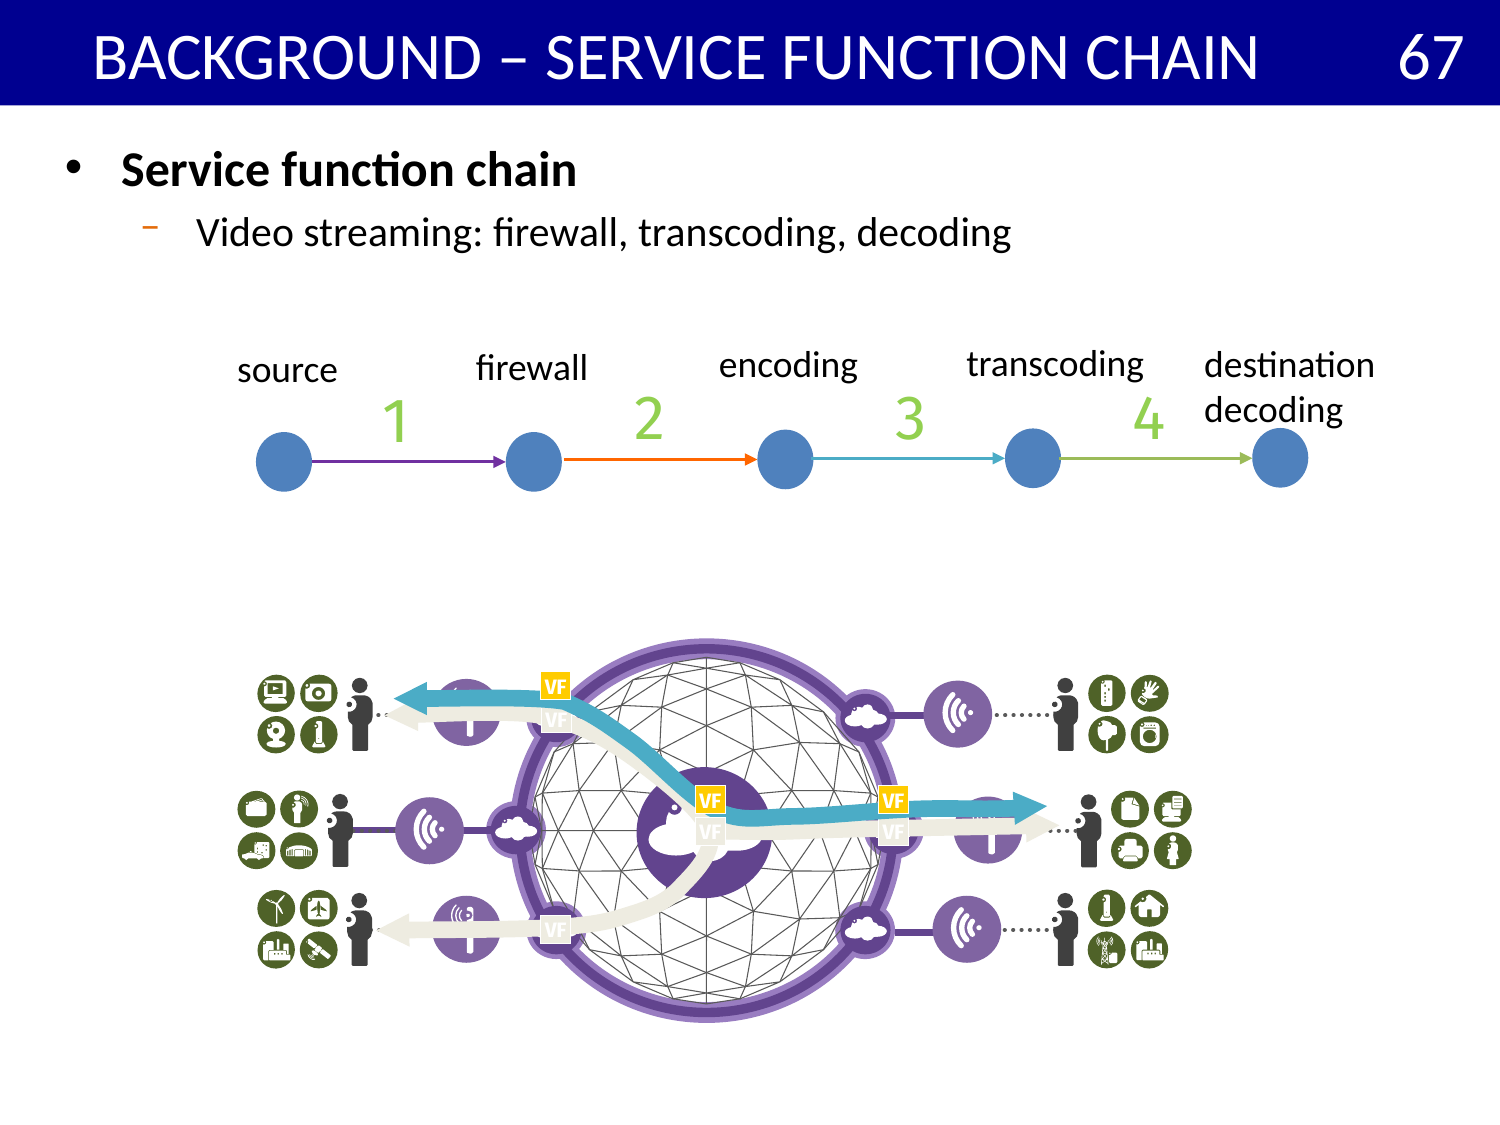

# Background – service function chain
67
Service function chain
Video streaming: firewall, transcoding, decoding
transcoding
encoding
destination
decoding
firewall
source
2
3
4
1

VF

VF
VF

VF

VF
VF

VF